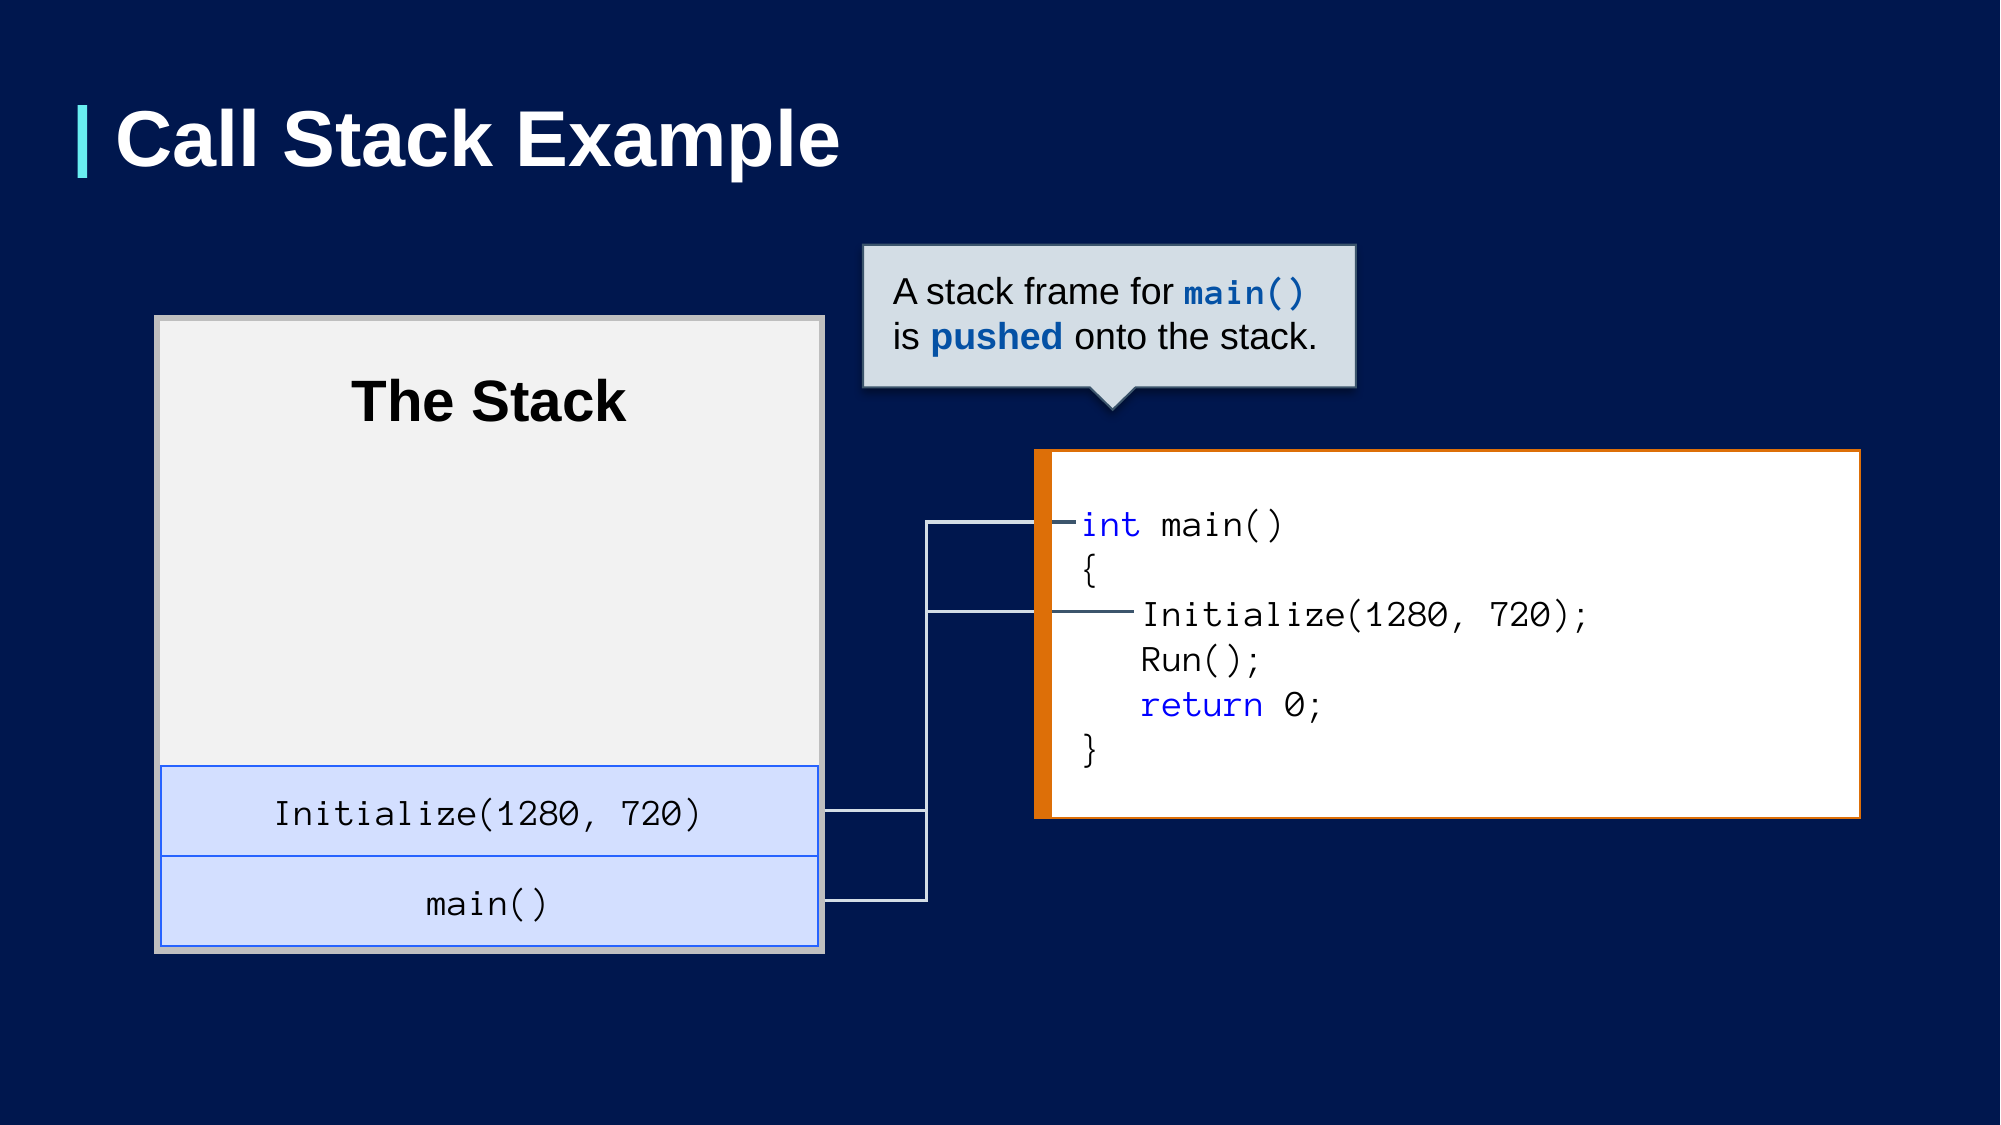

# Call Stack Example
A stack frame for main() is pushed onto the stack.
The Stack

int main()
{
   Initialize(1280, 720);
   Run();
   return 0;
}

Initialize(1280, 720)
main()